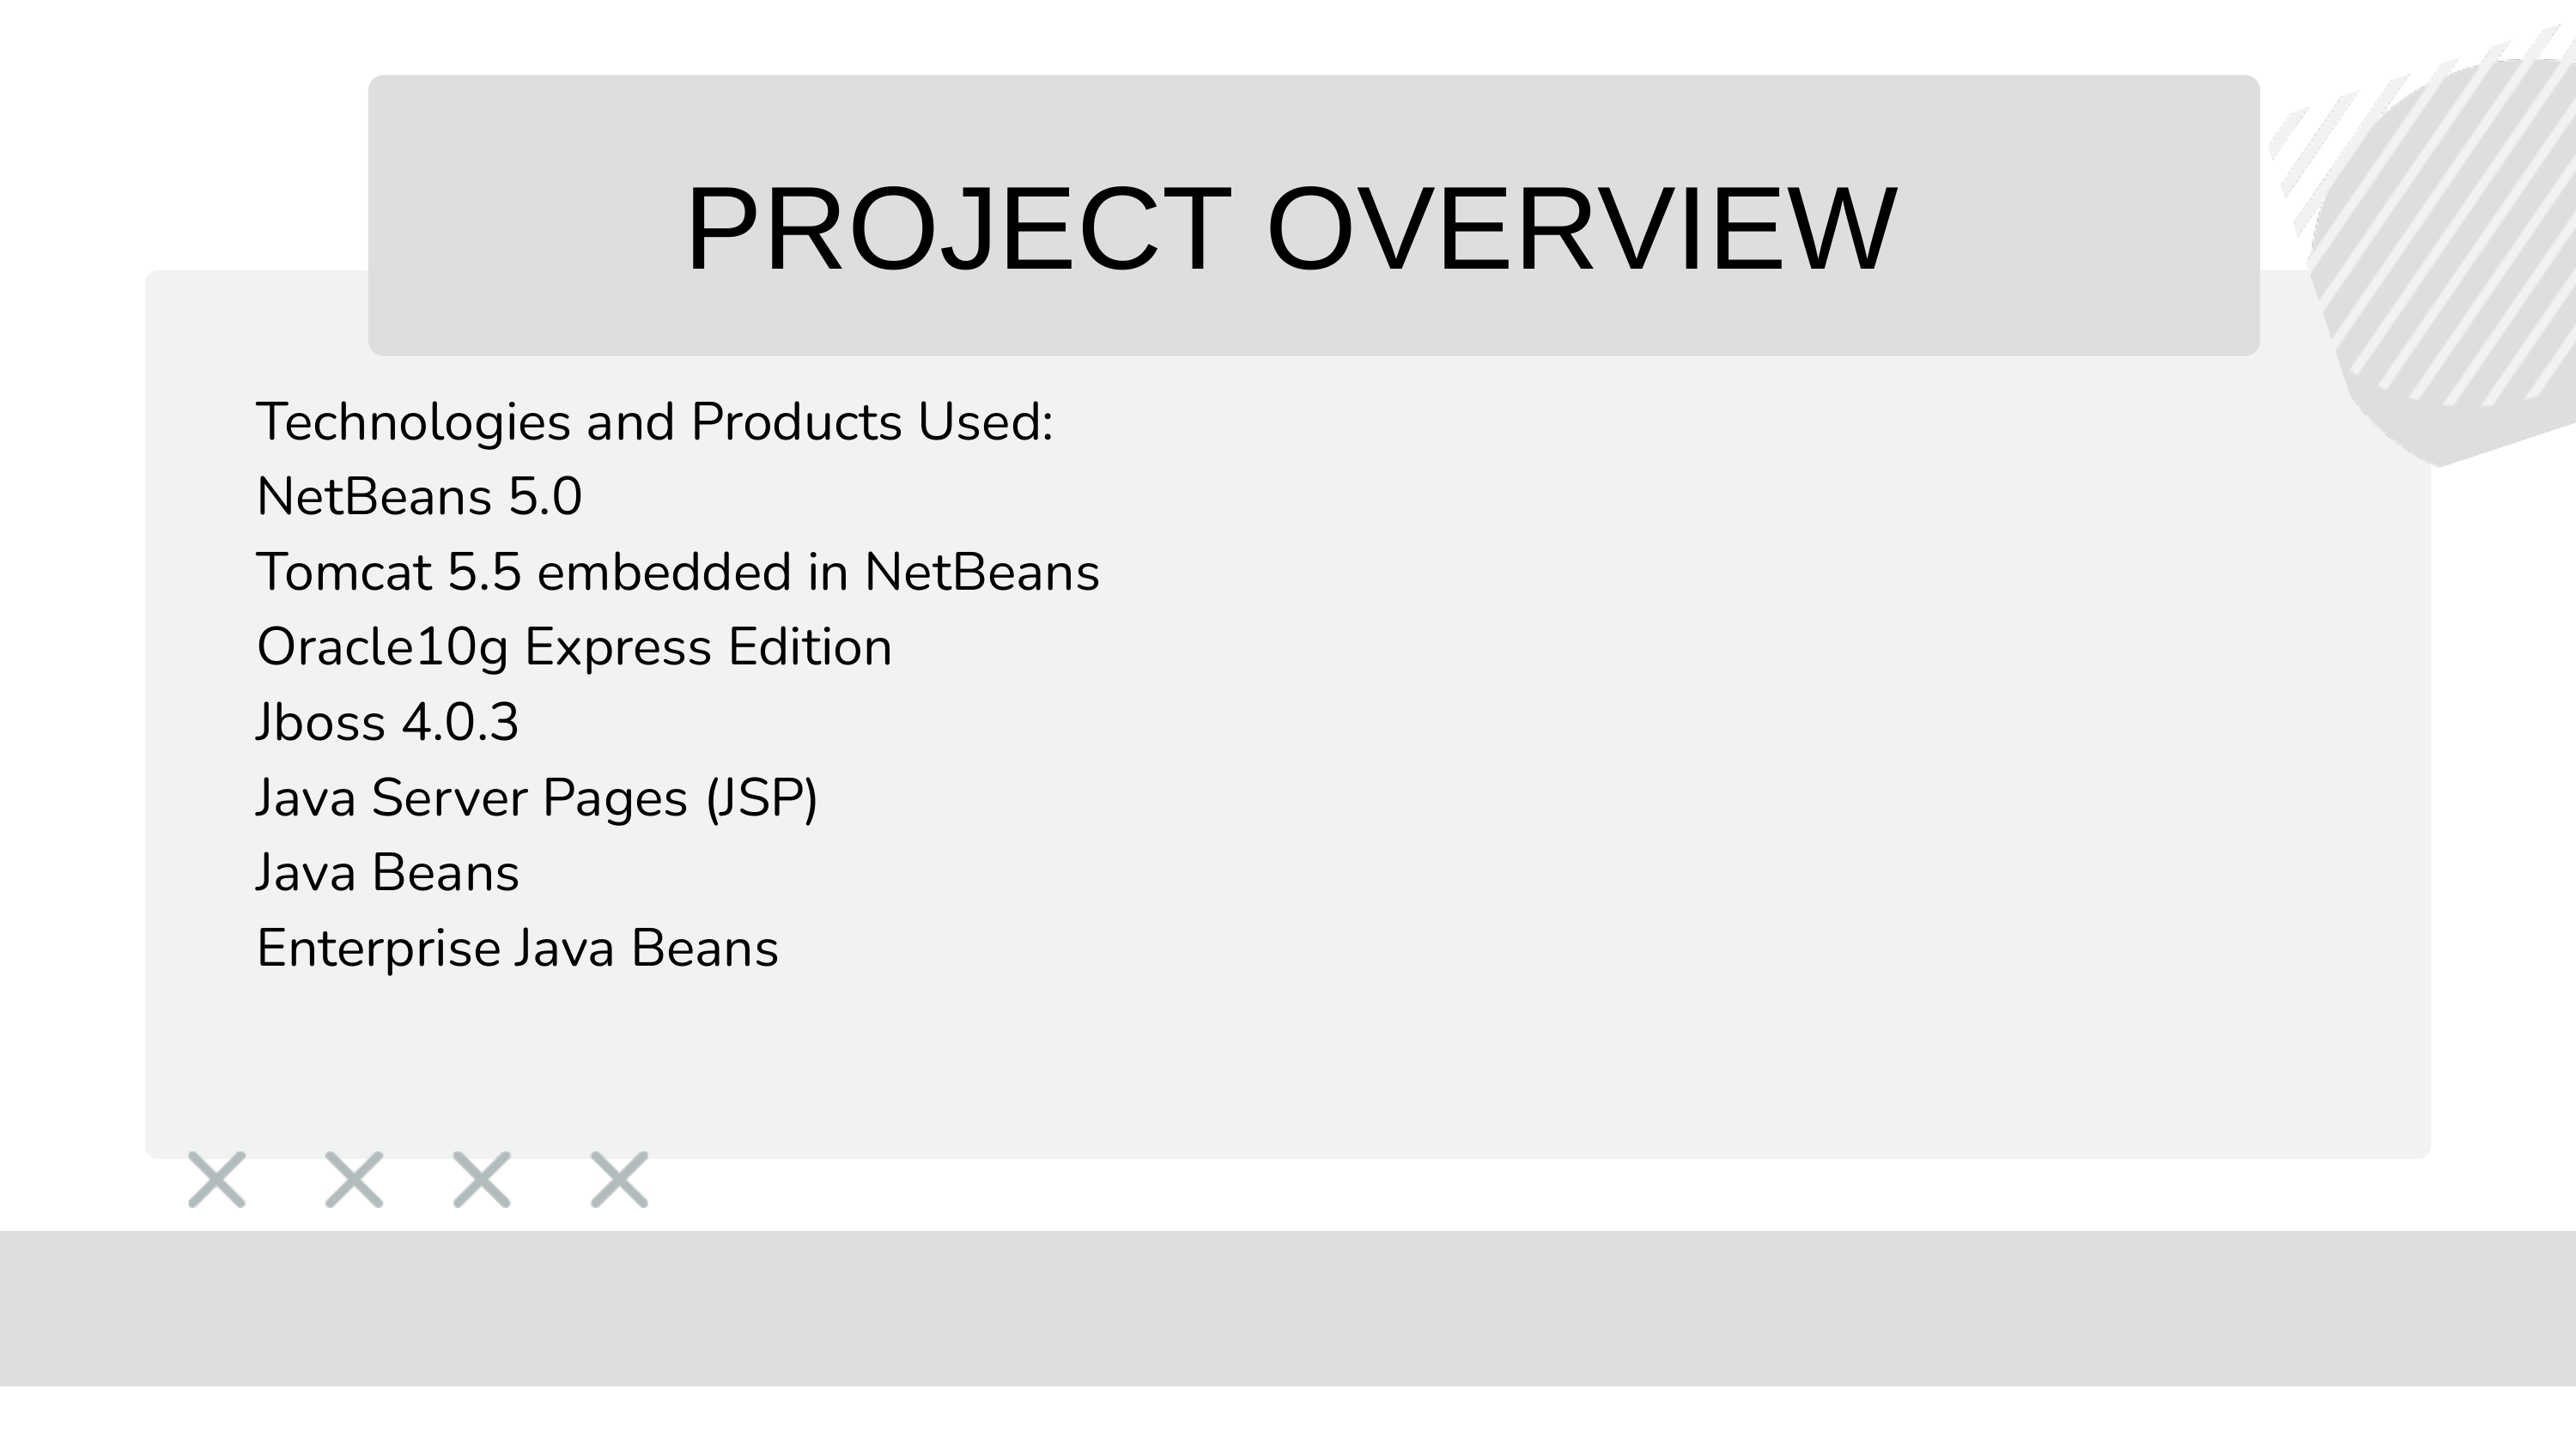

PROJECT OVERVIEW

Technologies and Products Used:
NetBeans 5.0
Tomcat 5.5 embedded in NetBeans
Oracle10g Express Edition
Jboss 4.0.3
Java Server Pages (JSP)
Java Beans
Enterprise Java Beans